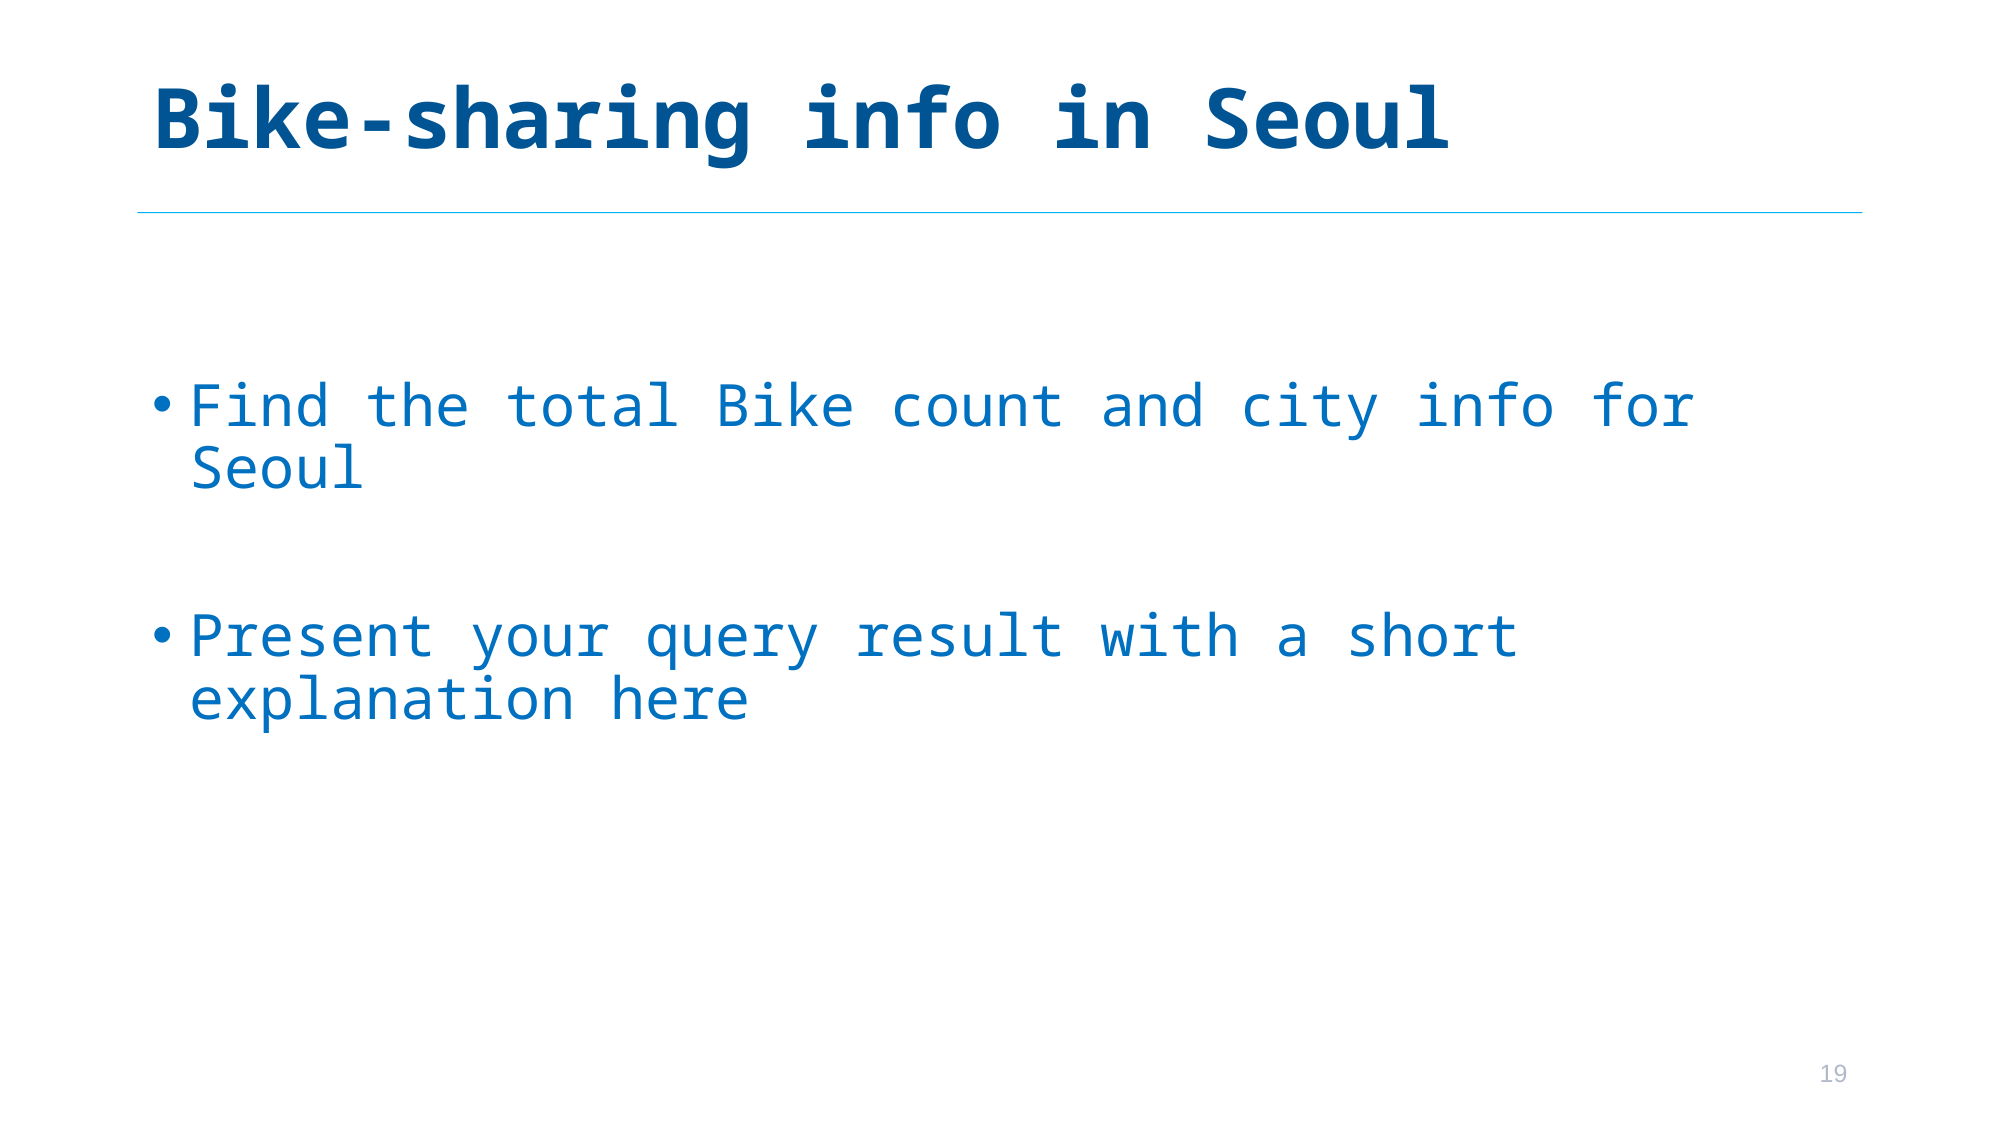

# Bike-sharing info in Seoul

Find the total Bike count and city info for Seoul

Present your query result with a short explanation here
19